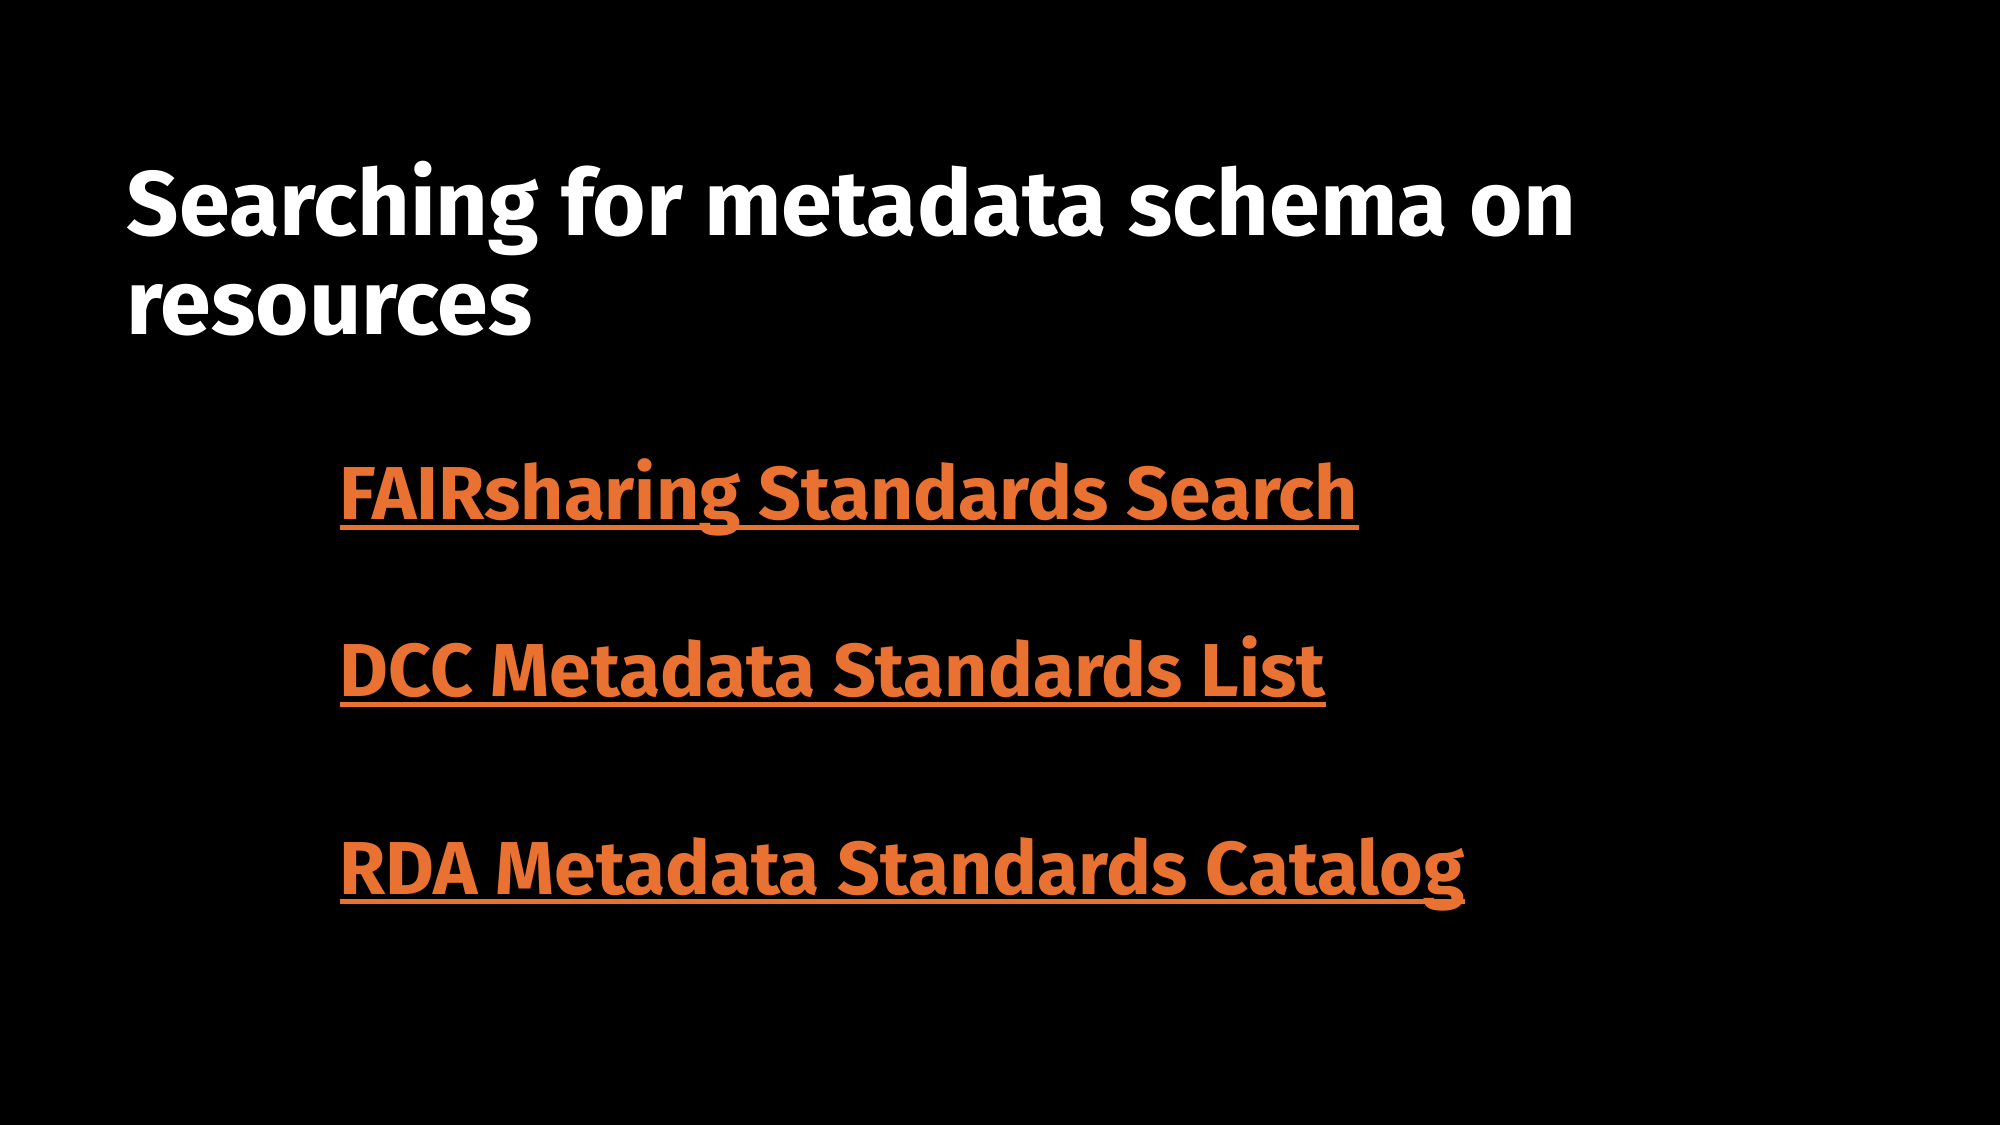

# Searching for metadata schema on resources
FAIRsharing Standards Search
DCC Metadata Standards List
RDA Metadata Standards Catalog